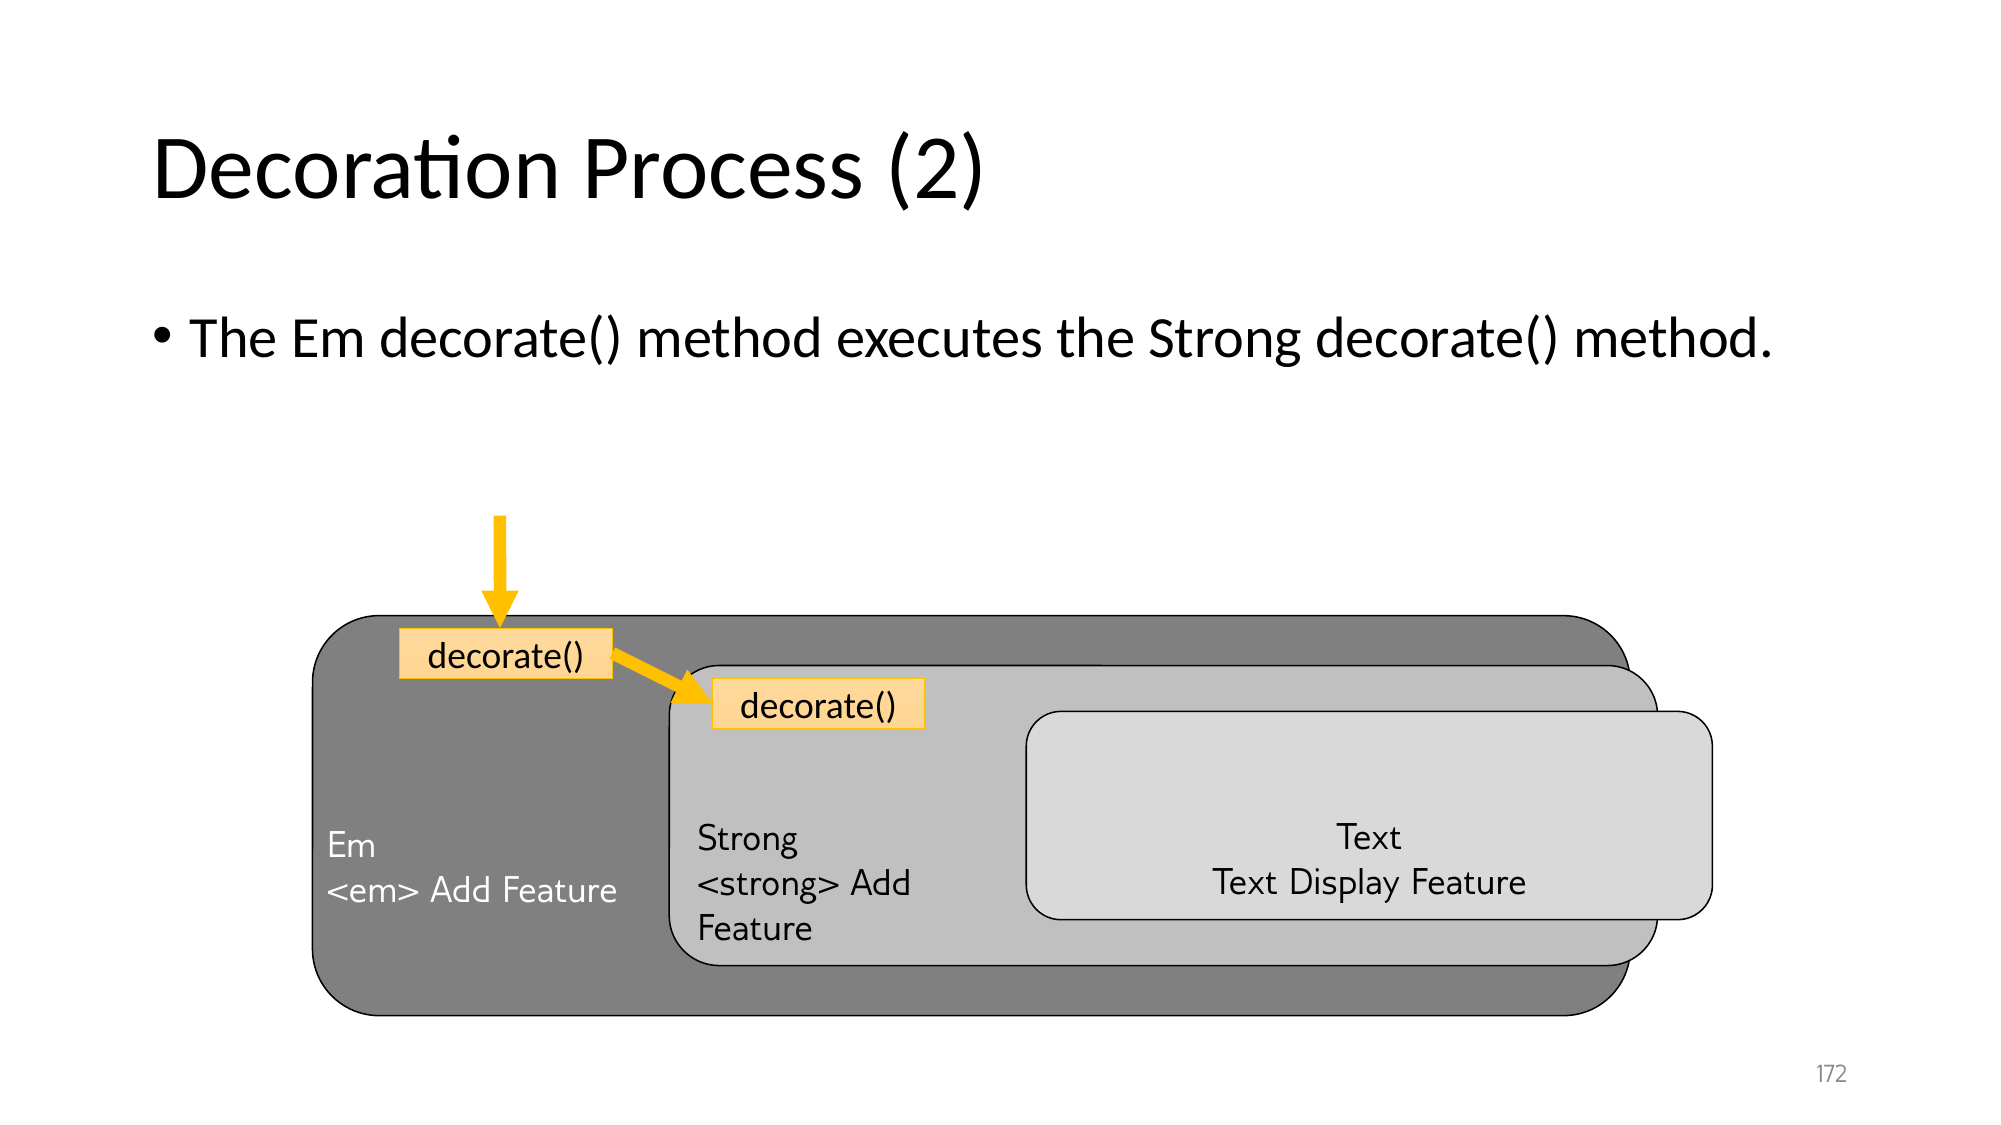

# Decoration Process (2)
The Em decorate() method executes the Strong decorate() method.

decorate()

decorate()
Text
Text Display Feature
Strong
<strong> Add Feature

Em
<em> Add Feature

172